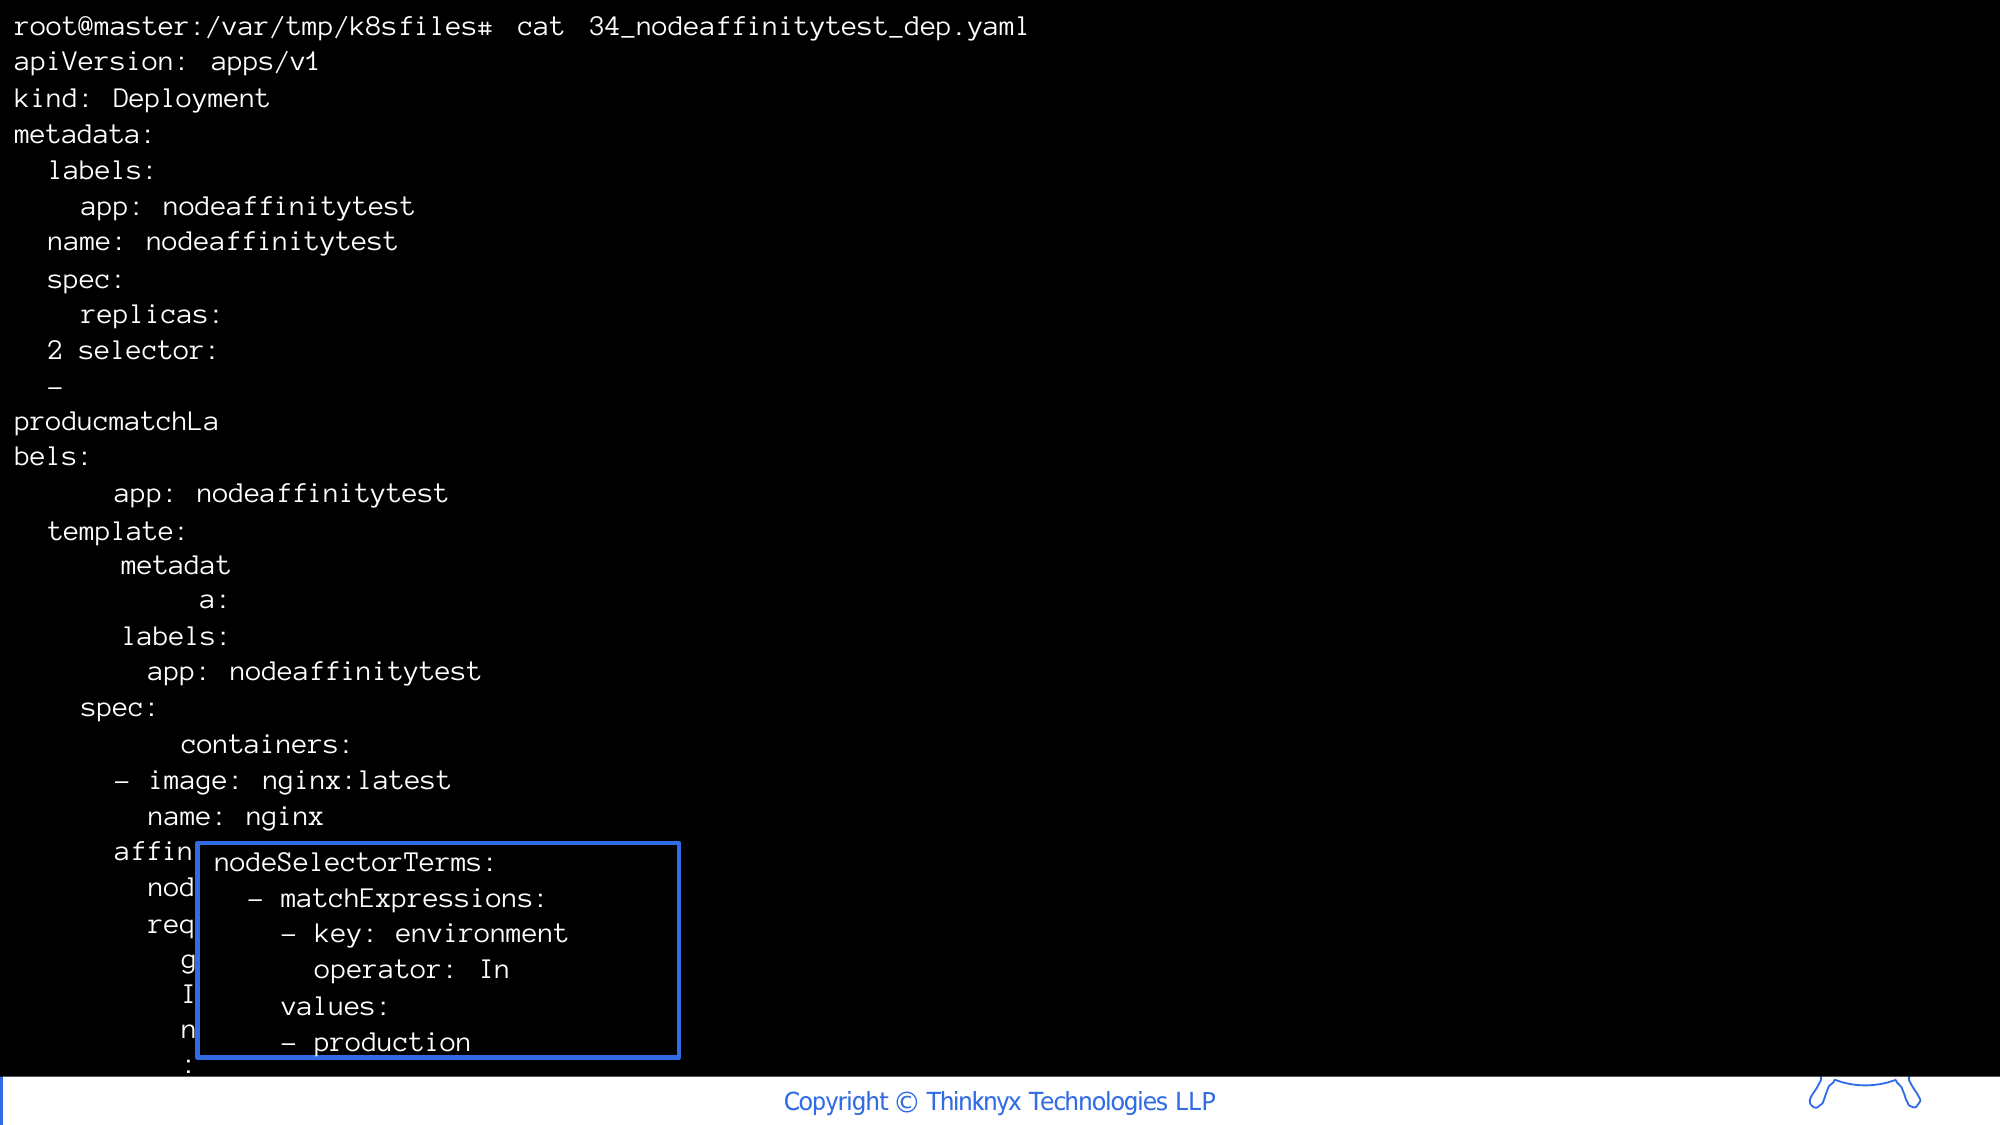

root@master:/var/tmp/k8sfiles# cat 34_nodeaffinitytest_dep.yaml apiVersion: apps/v1
kind: Deployment metadata:
labels:
app: nodeaffinitytest name: nodeaffinitytest
spec:
replicas: 2 selector:
- producmatchLabels:
app: nodeaffinitytest template:
metadata:
labels:
app: nodeaffinitytest spec:
containers:
- image: nginx:latest name: nginx
affinity: nodeAffinity:
requiredDuringSchedulingIgnoredDuringExecution:
nodeSelectorTerms:
- matchExpressions:
- key: environment operator: In
values:
- production
Copyright © Thinknyx Technologies LLP